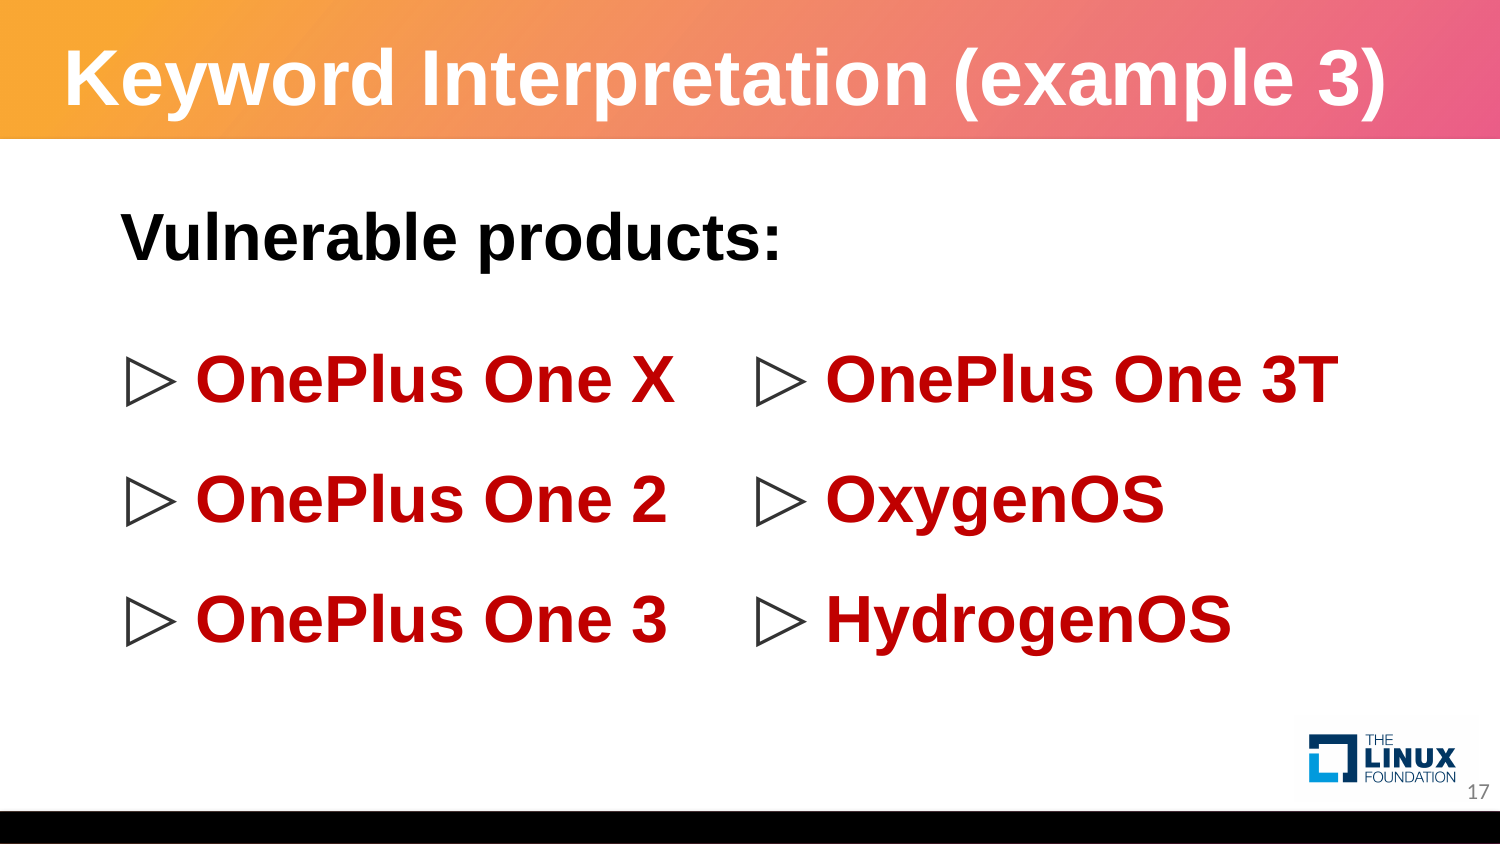

# Keyword Interpretation (example 3)
Vulnerable products:
OnePlus One X
OnePlus One 2
OnePlus One 3

OnePlus One 3T
OxygenOS
HydrogenOS

17